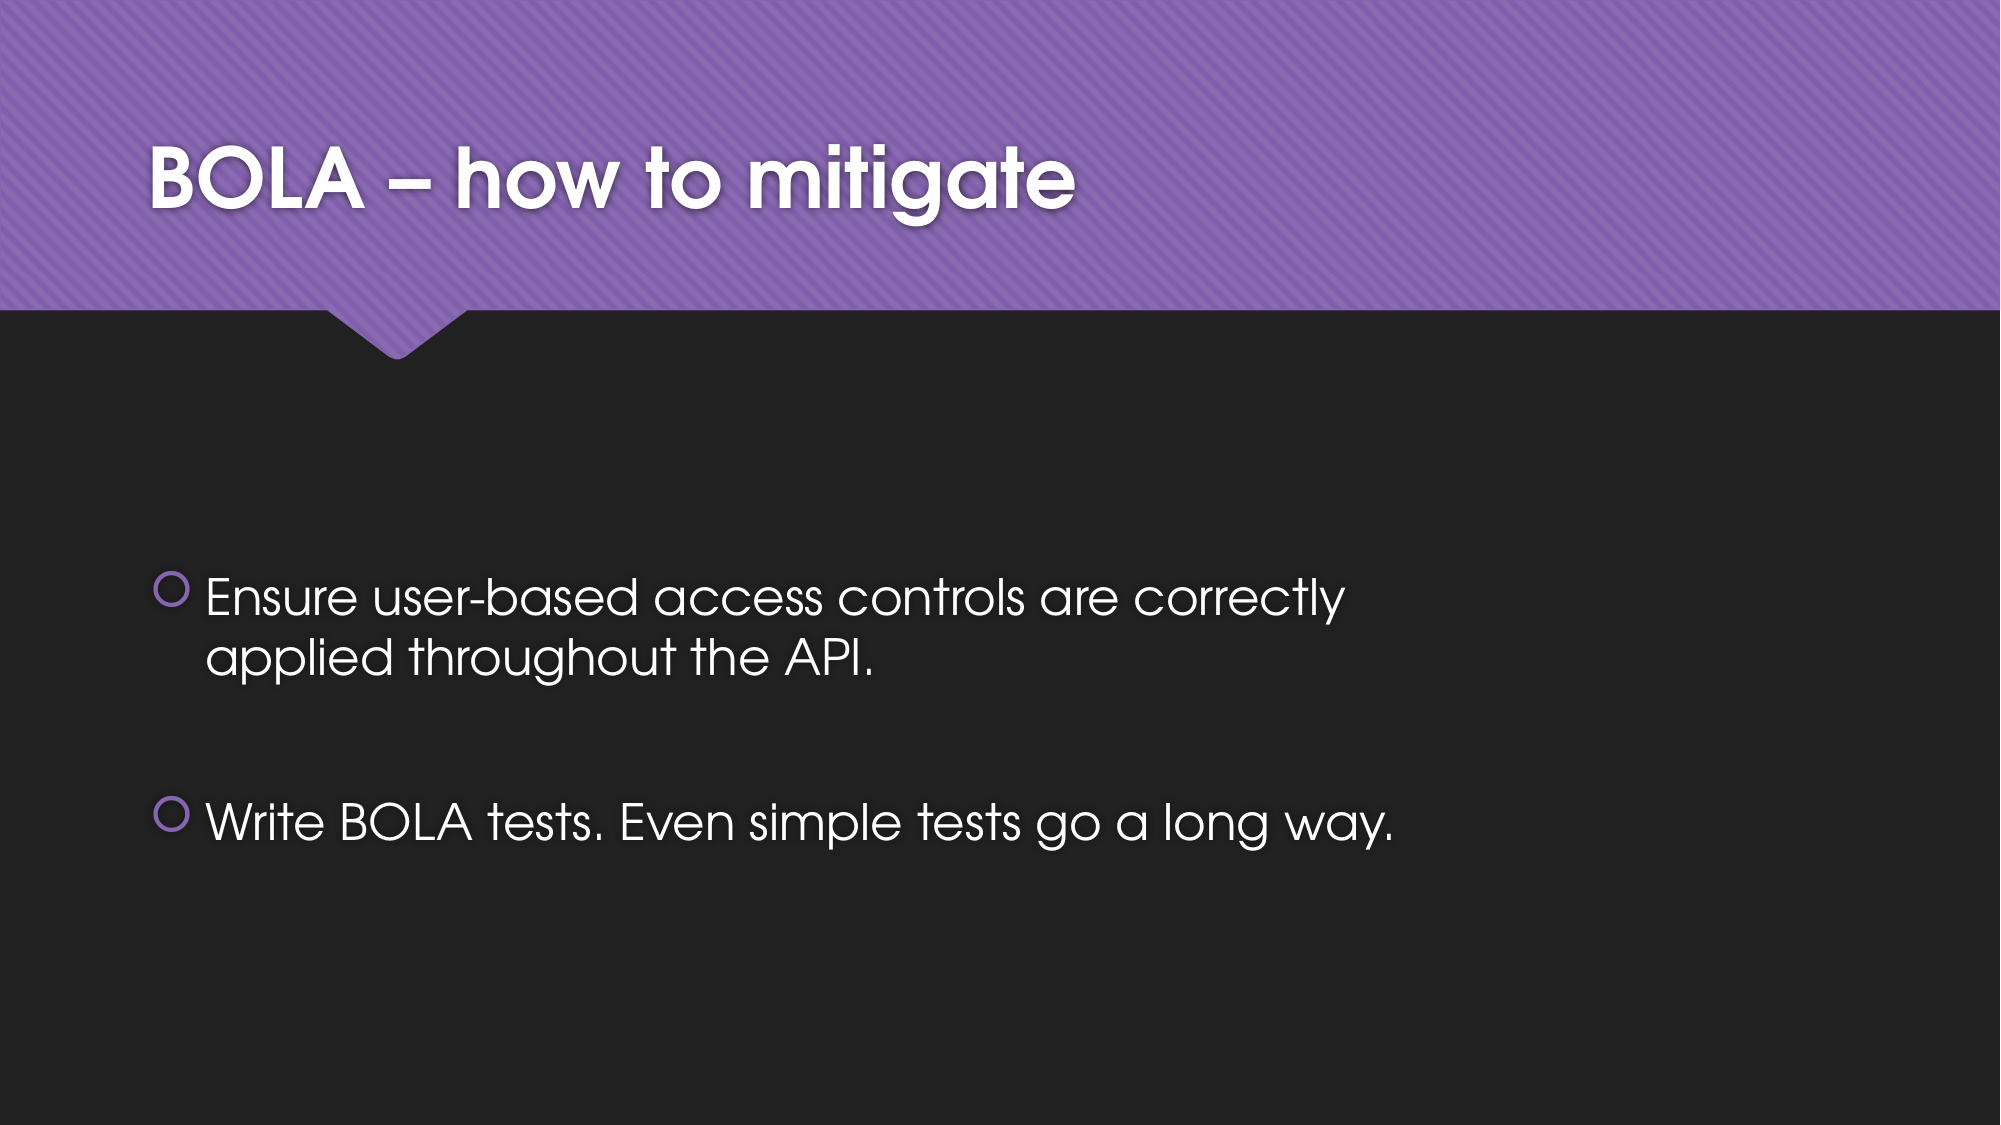

# BOLA – how to mitigate
Ensure user-based access controls are correctly applied throughout the API.

Write BOLA tests. Even simple tests go a long way.